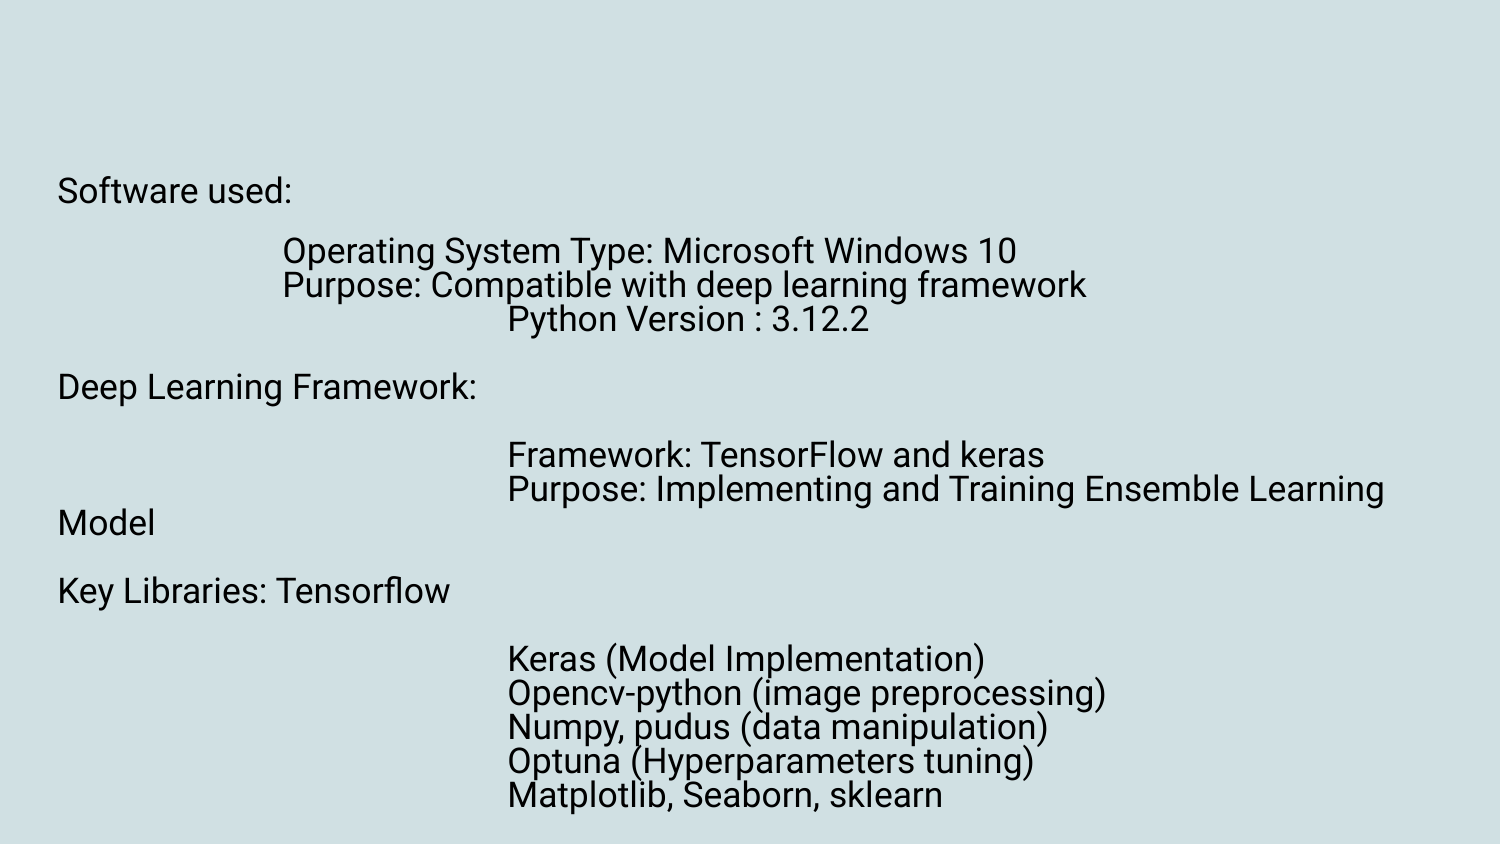

Software used:
Operating System Type: Microsoft Windows 10
Purpose: Compatible with deep learning framework
			Python Version : 3.12.2

Deep Learning Framework:

			Framework: TensorFlow and keras
			Purpose: Implementing and Training Ensemble Learning Model

Key Libraries: Tensorflow

			Keras (Model Implementation)
			Opencv-python (image preprocessing)
			Numpy, pudus (data manipulation)
			Optuna (Hyperparameters tuning)
			Matplotlib, Seaborn, sklearn